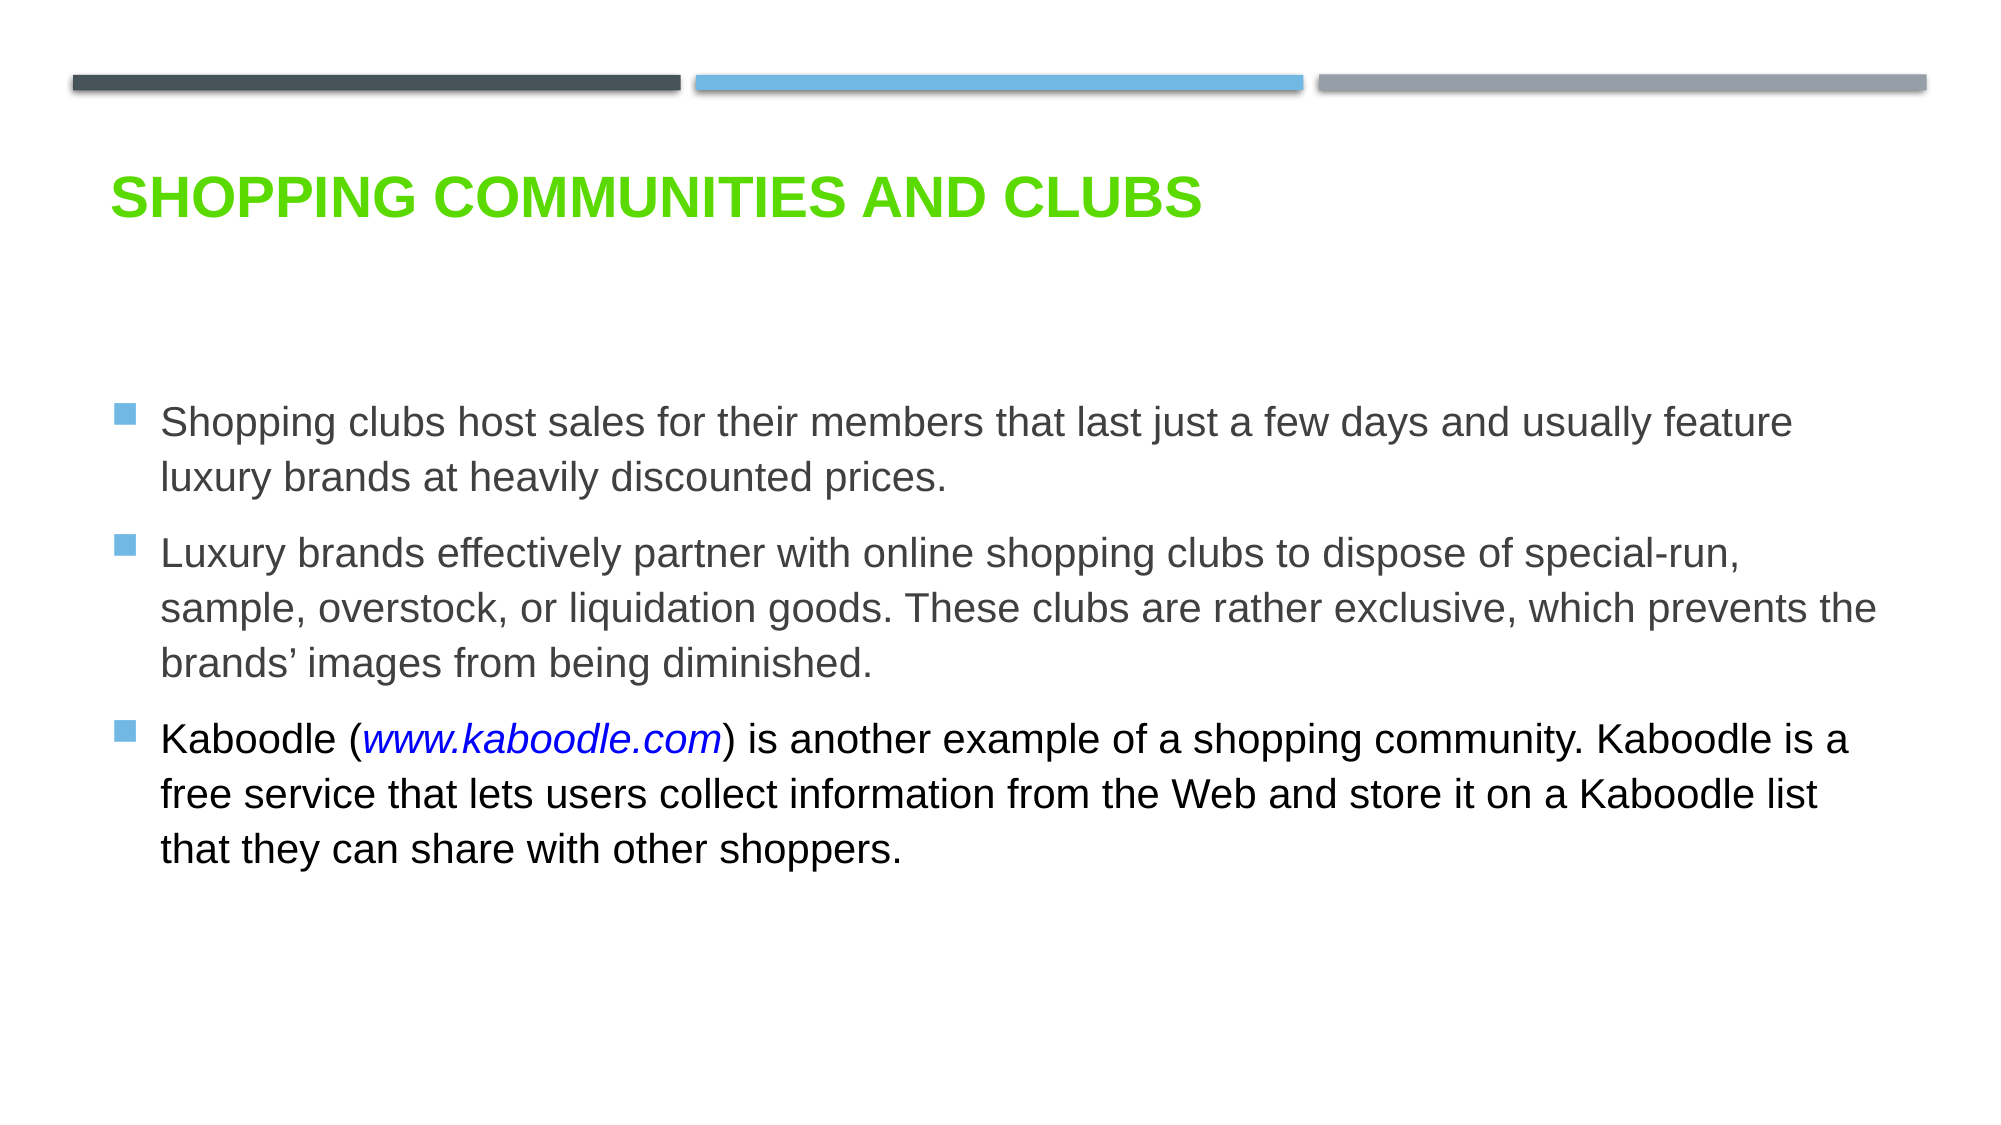

# Shopping Communities and Clubs
Shopping clubs host sales for their members that last just a few days and usually feature luxury brands at heavily discounted prices.
Luxury brands effectively partner with online shopping clubs to dispose of special-run, sample, overstock, or liquidation goods. These clubs are rather exclusive, which prevents the brands’ images from being diminished.
Kaboodle (www.kaboodle.com) is another example of a shopping community. Kaboodle is a free service that lets users collect information from the Web and store it on a Kaboodle list that they can share with other shoppers.